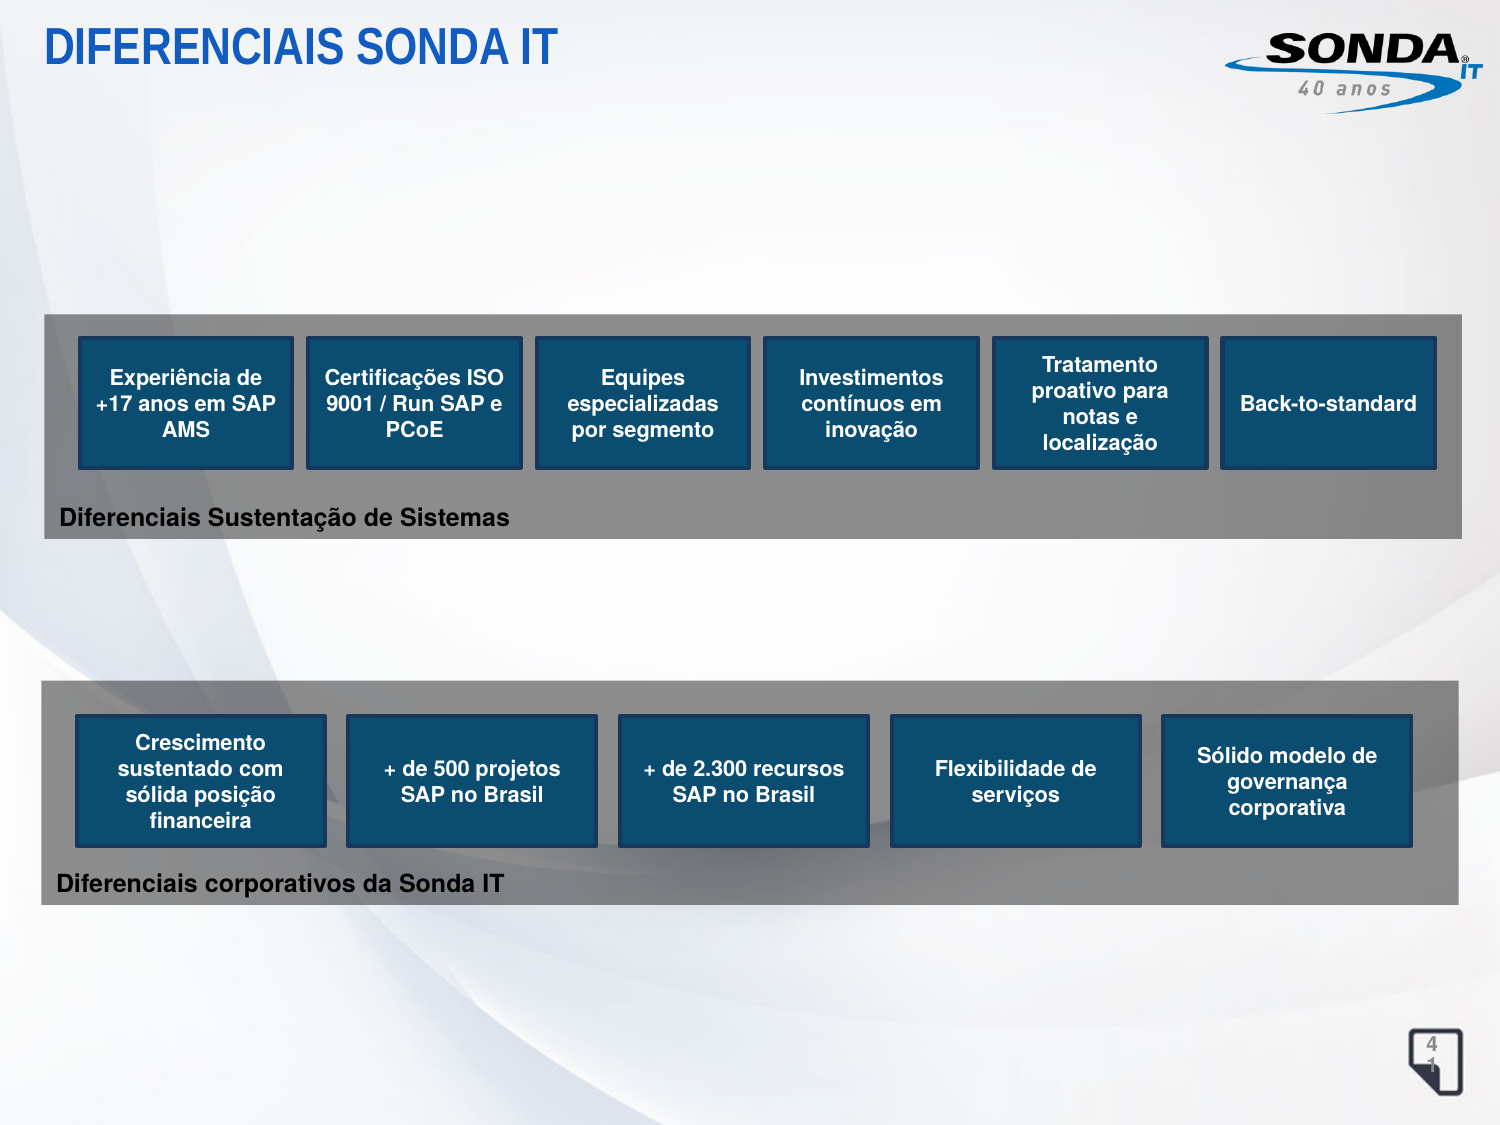

DIFERENCIAIS SONDA IT
Diferenciais Sustentação de Sistemas
Experiência de +17 anos em SAP AMS
Certificações ISO 9001 / Run SAP e PCoE
Equipes especializadas por segmento
Investimentos contínuos em inovação
Tratamento proativo para notas e localização
Back-to-standard
Diferenciais corporativos da Sonda IT
Crescimento sustentado com sólida posição financeira
+ de 500 projetos SAP no Brasil
+ de 2.300 recursos SAP no Brasil
Flexibilidade de serviços
Sólido modelo de governança corporativa
41